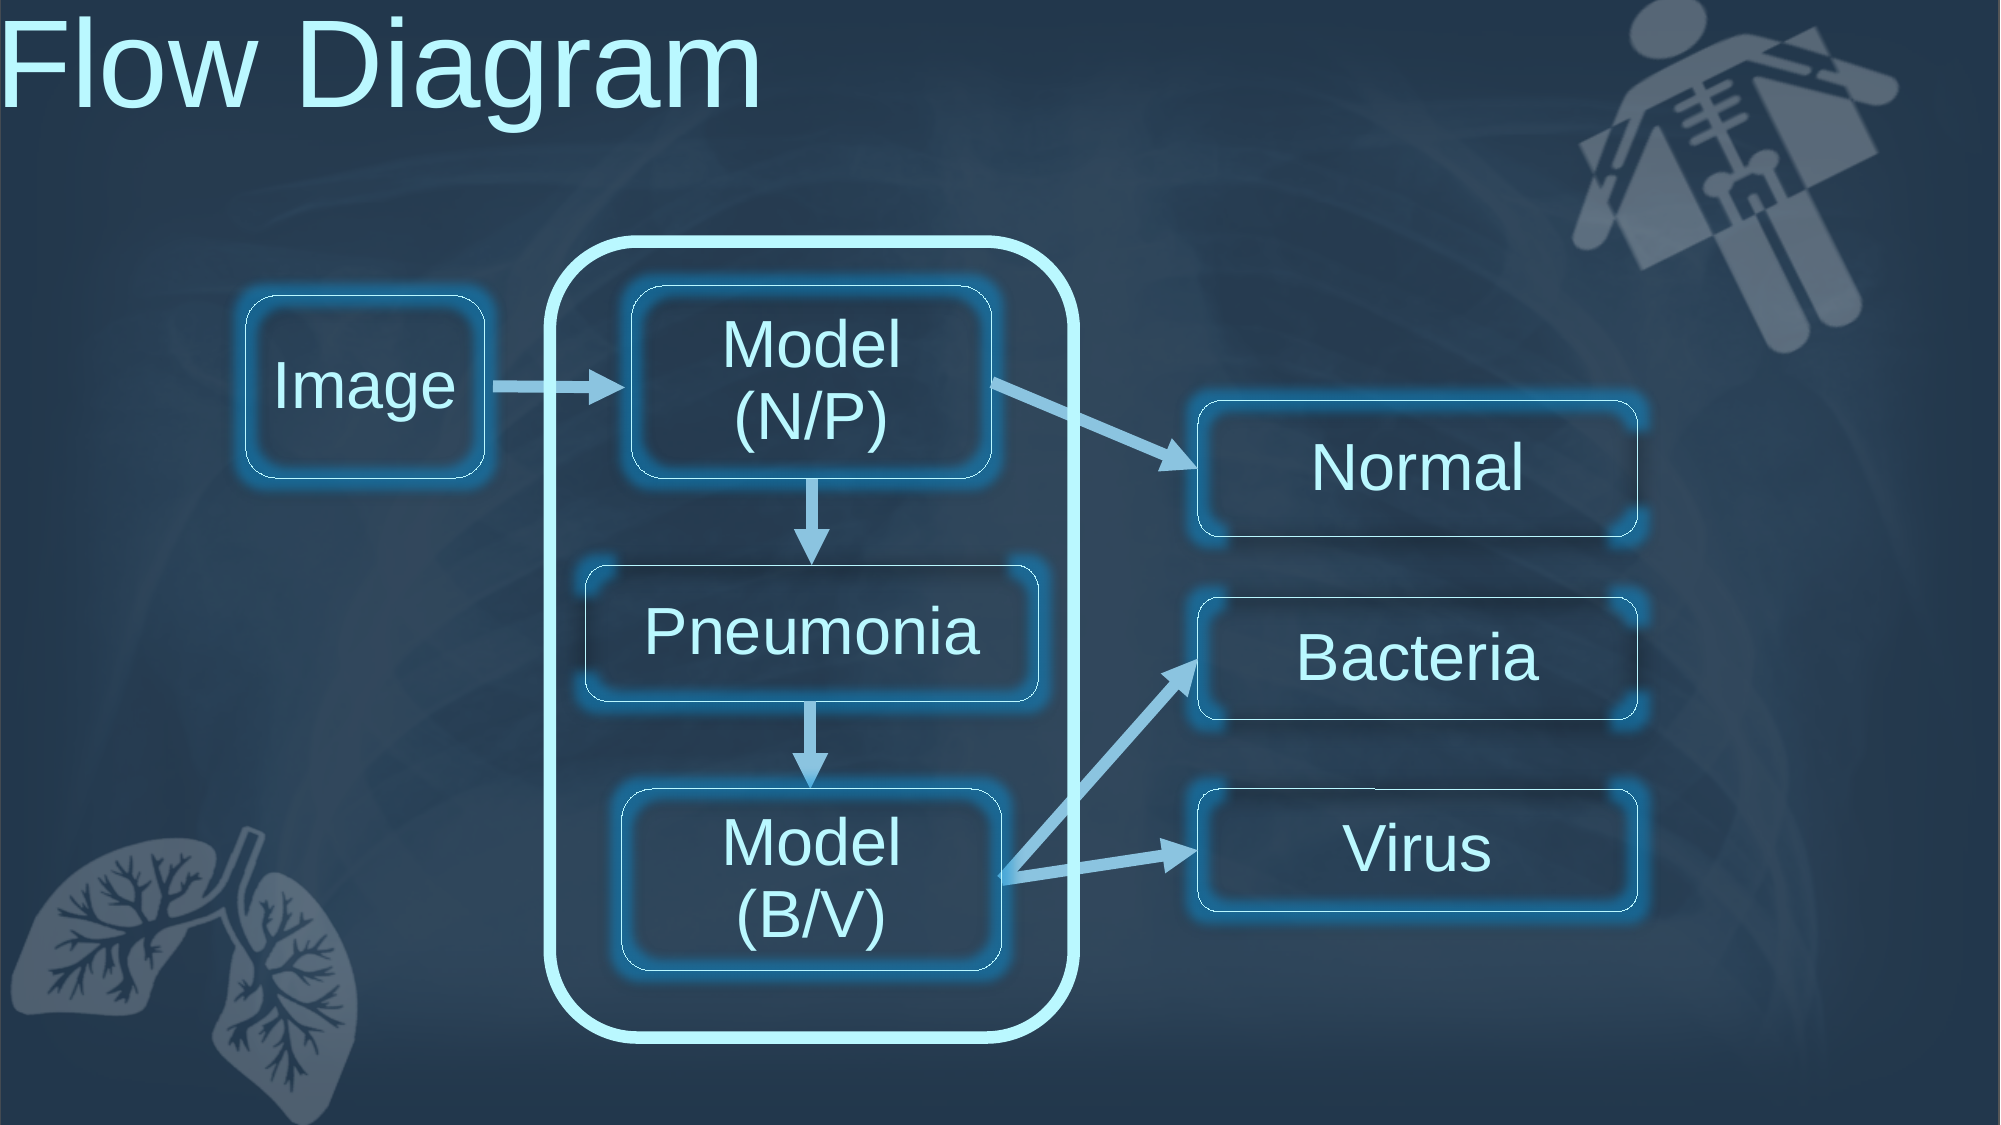

Flow Diagram

Model (N/P)

Image

Normal

Pneumonia

Bacteria

Virus
Model (B/V)